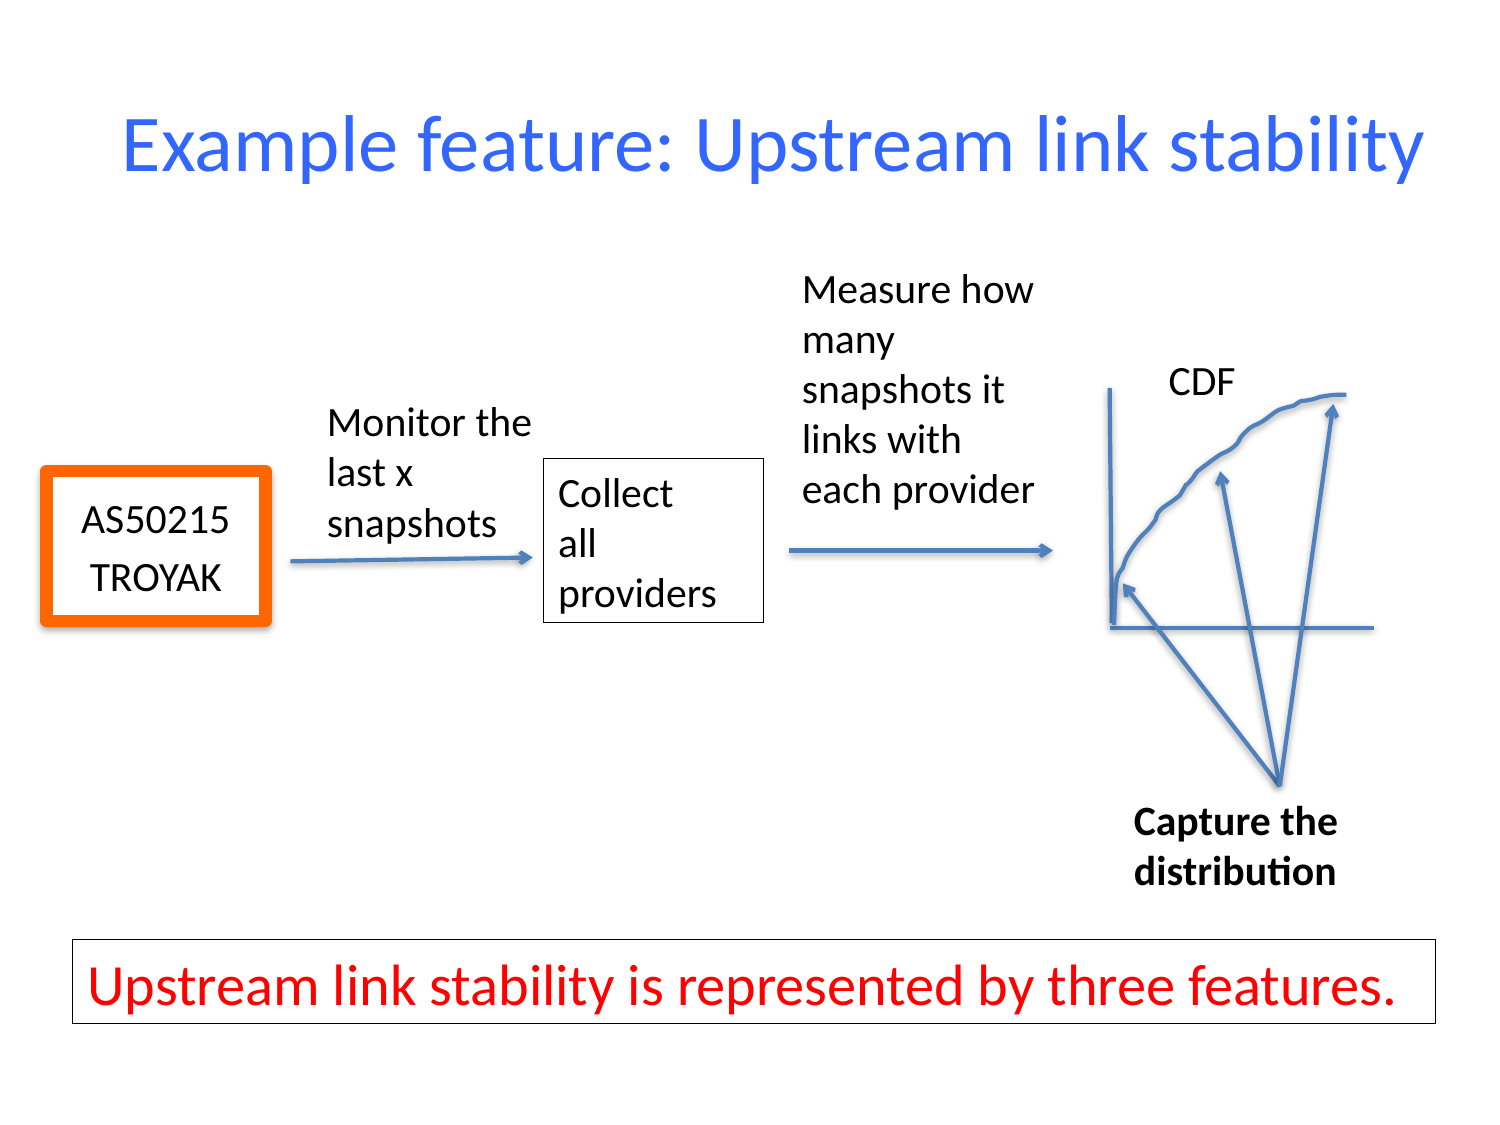

# Example feature: Upstream link stability
Measure how many snapshots it links with each provider
CDF
Monitor the last x snapshots

Collect
all providers
AS50215
TROYAK
Capture the distribution
Upstream link stability is represented by three features.